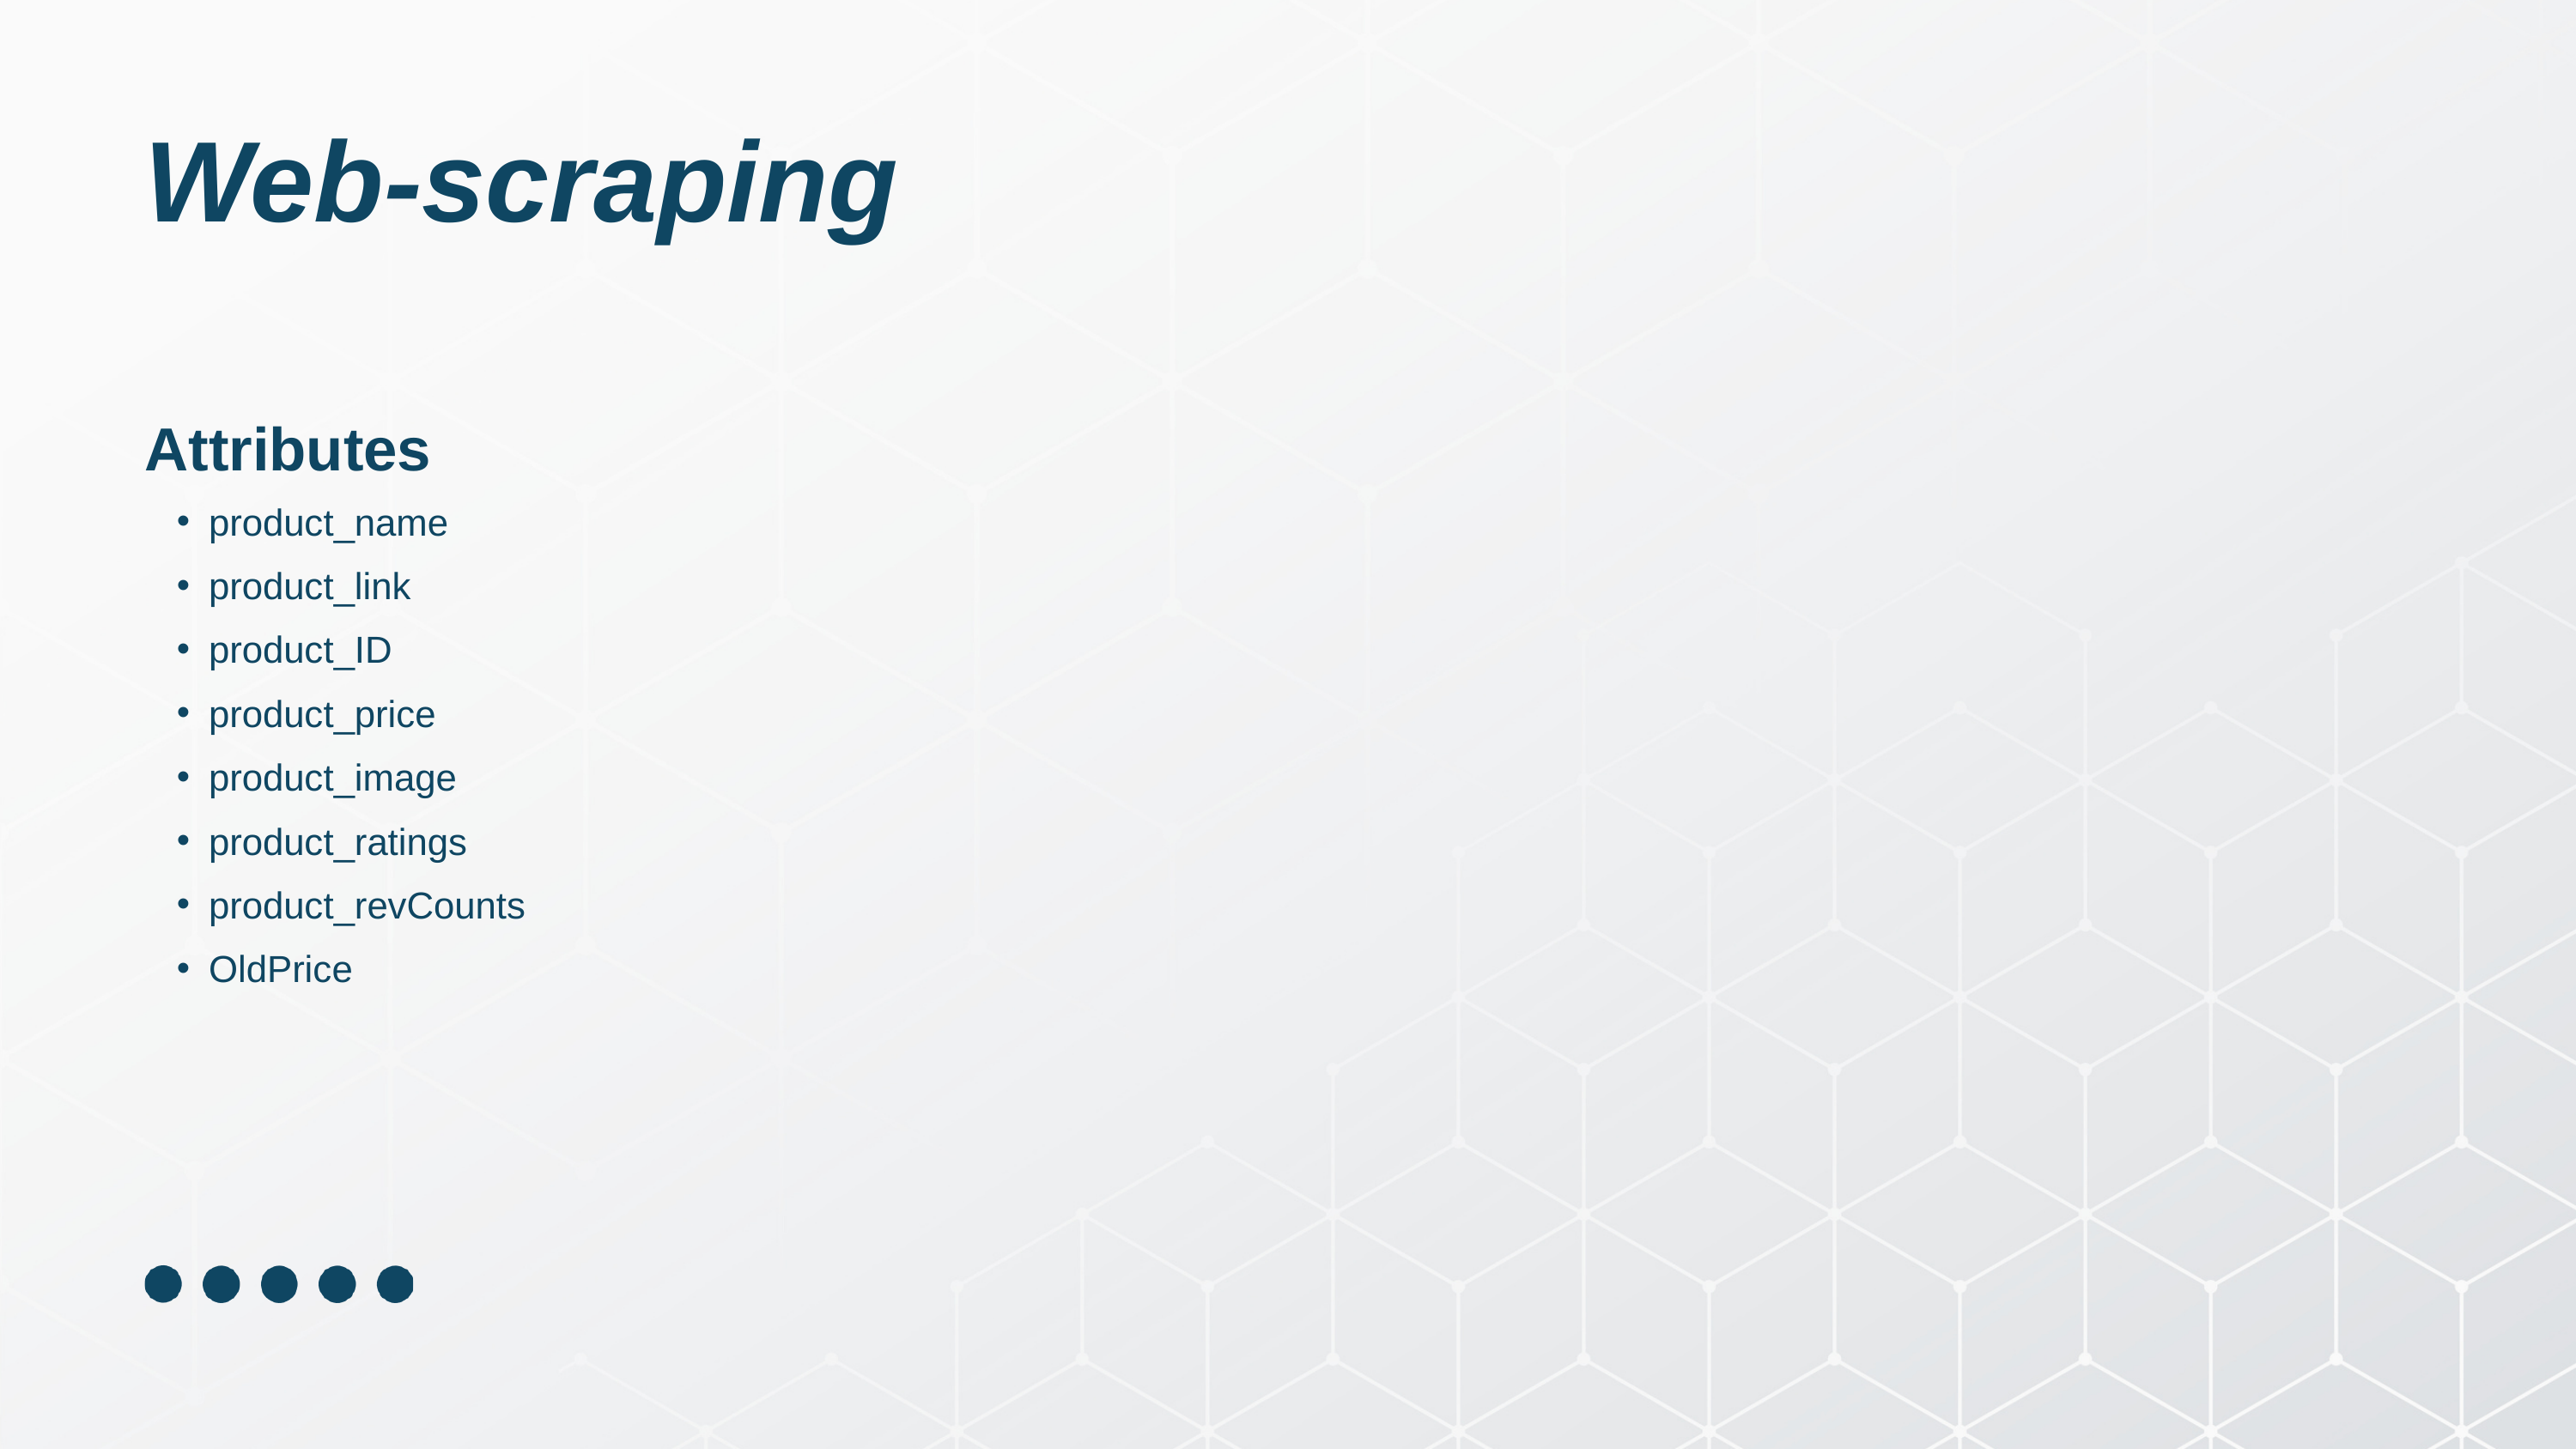

Web-scraping
Attributes
product_name
product_link
product_ID
product_price
product_image
product_ratings
product_revCounts
OldPrice